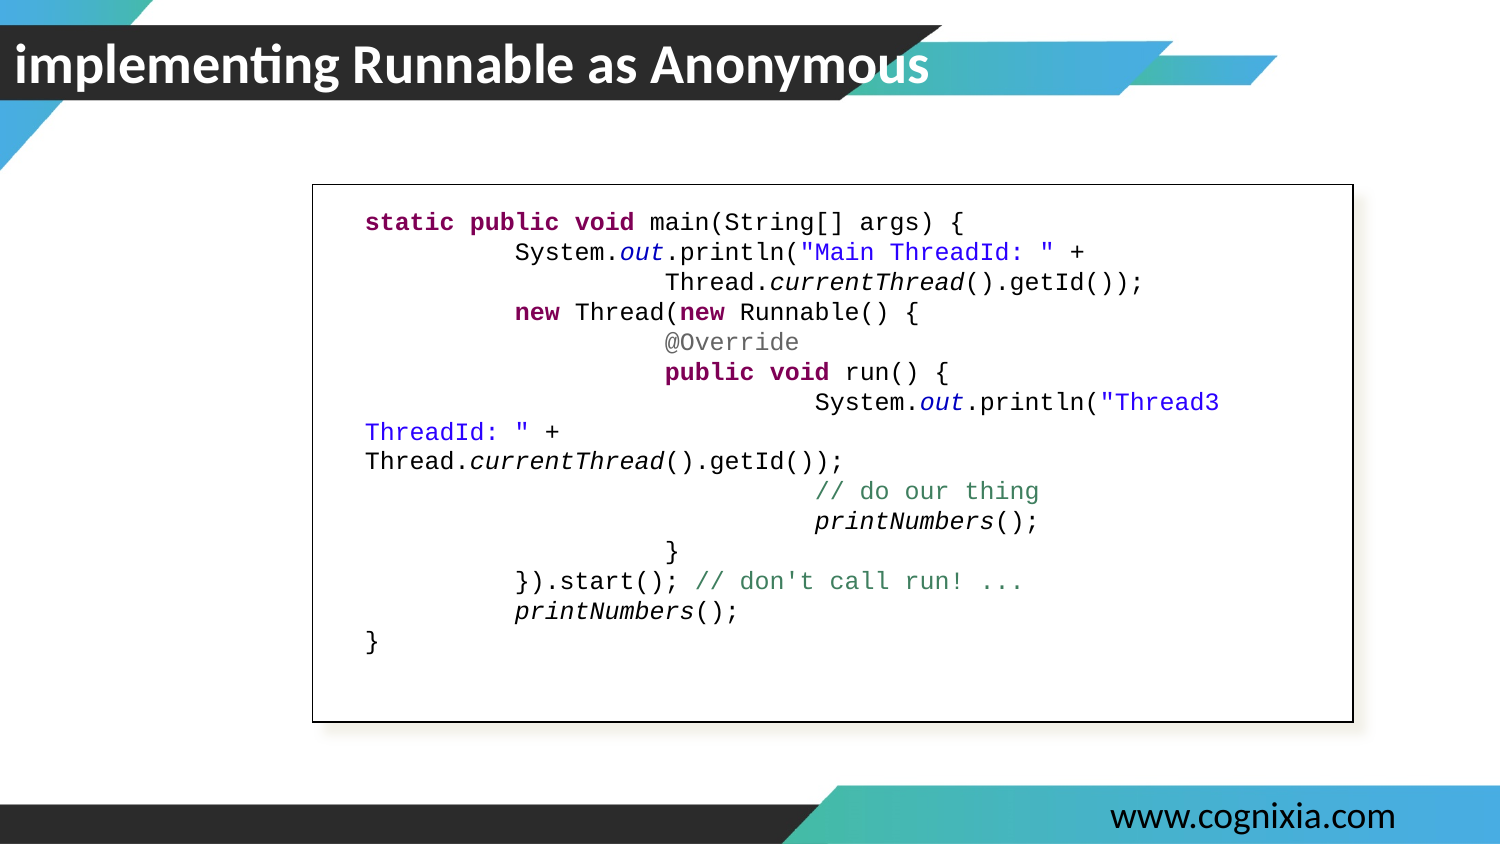

# implementing Runnable as Anonymous

static public void main(String[] args) {
	System.out.println("Main ThreadId: " + 				Thread.currentThread().getId());
	new Thread(new Runnable() {
		@Override
		public void run() {
			System.out.println("Thread3 ThreadId: " + 				Thread.currentThread().getId());
			// do our thing
			printNumbers();
		}
	}).start(); // don't call run! ...
	printNumbers();
}